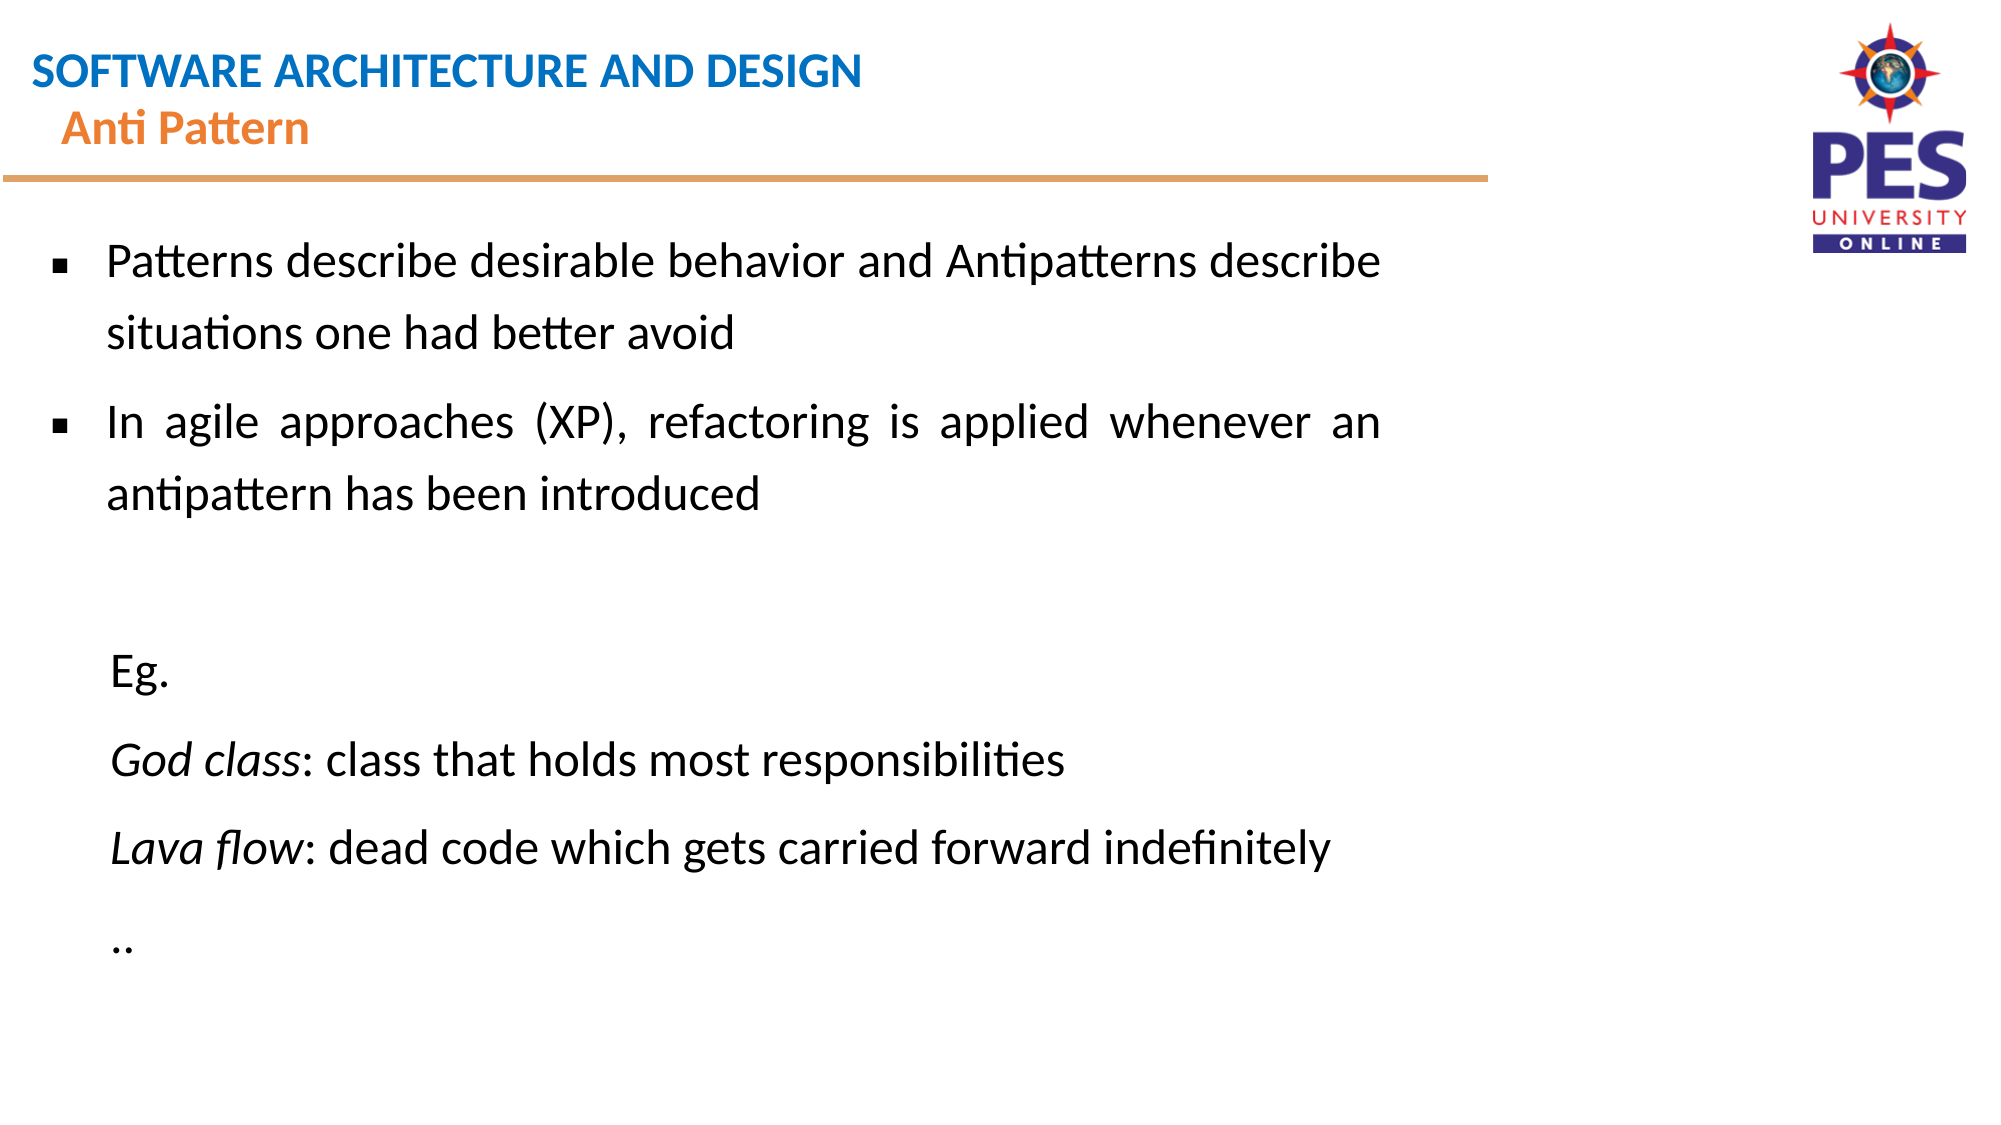

Anti Pattern

Patterns describe desirable behavior and Antipatterns describe situations one had better avoid
In agile approaches (XP), refactoring is applied whenever an antipattern has been introduced

Eg.
God class: class that holds most responsibilities
Lava flow: dead code which gets carried forward indefinitely
..